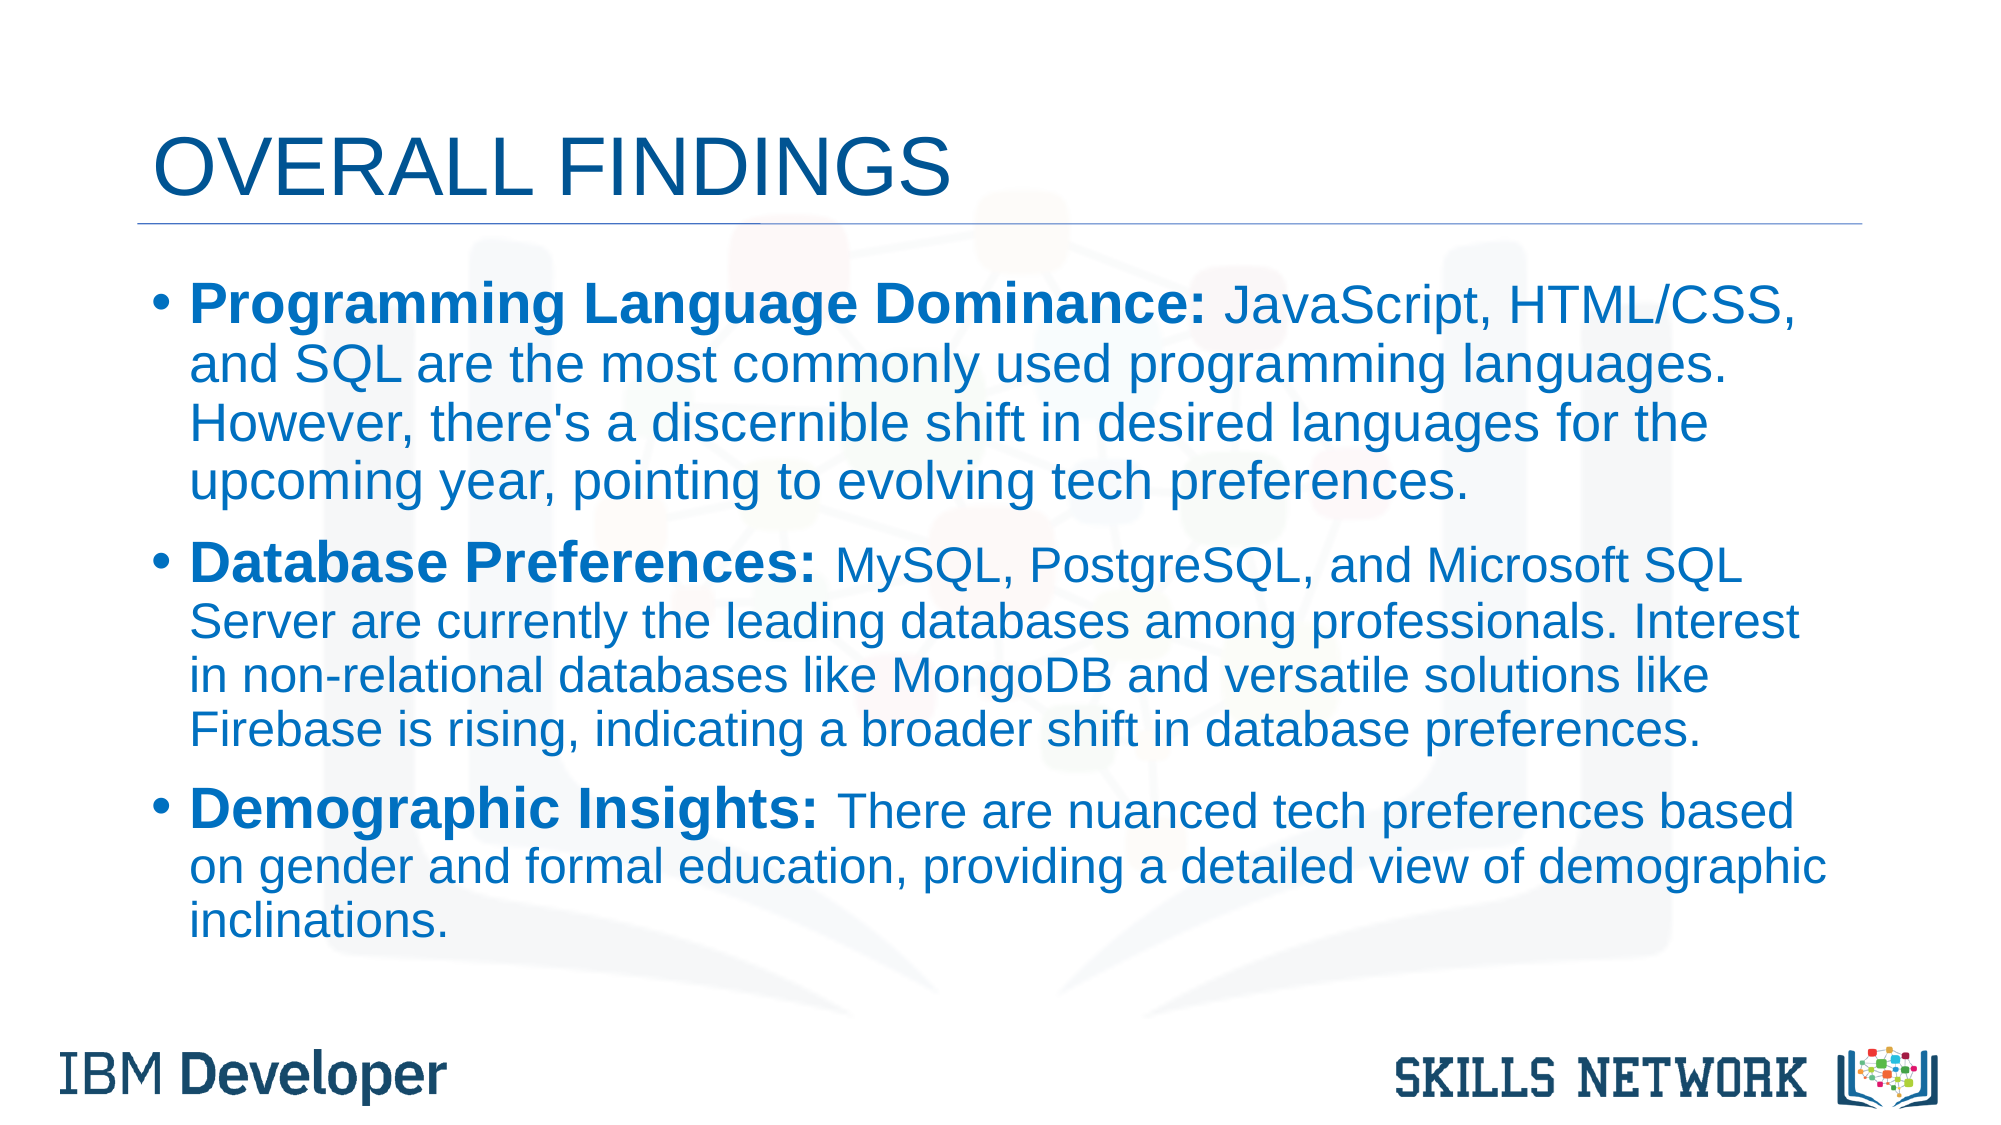

# OVERALL FINDINGS
Programming Language Dominance: JavaScript, HTML/CSS, and SQL are the most commonly used programming languages. However, there's a discernible shift in desired languages for the upcoming year, pointing to evolving tech preferences.
Database Preferences: MySQL, PostgreSQL, and Microsoft SQL Server are currently the leading databases among professionals. Interest in non-relational databases like MongoDB and versatile solutions like Firebase is rising, indicating a broader shift in database preferences.
Demographic Insights: There are nuanced tech preferences based on gender and formal education, providing a detailed view of demographic inclinations.